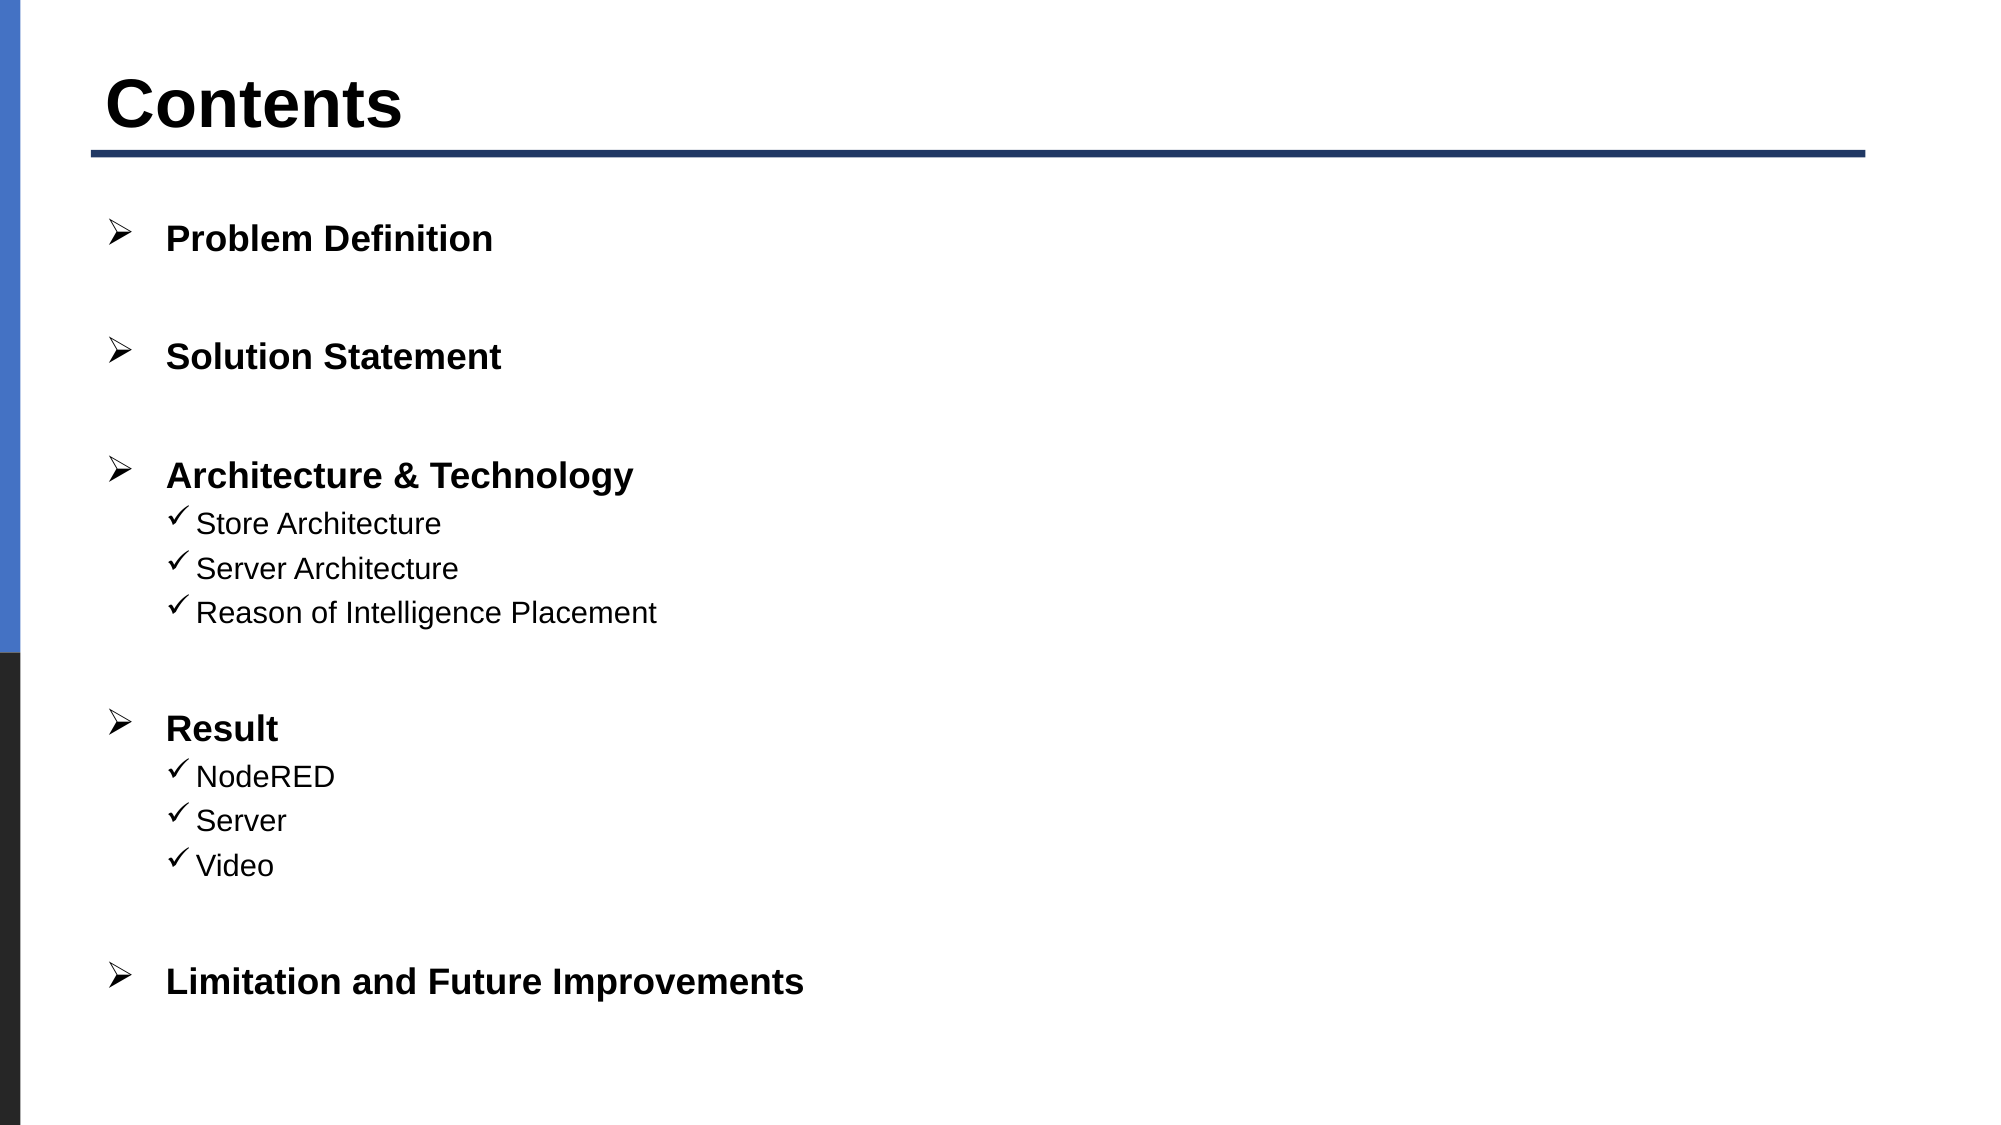

# Contents
Problem Definition

Solution Statement

Architecture & Technology
Store Architecture
Server Architecture
Reason of Intelligence Placement

Result
NodeRED
Server
Video

Limitation and Future Improvements